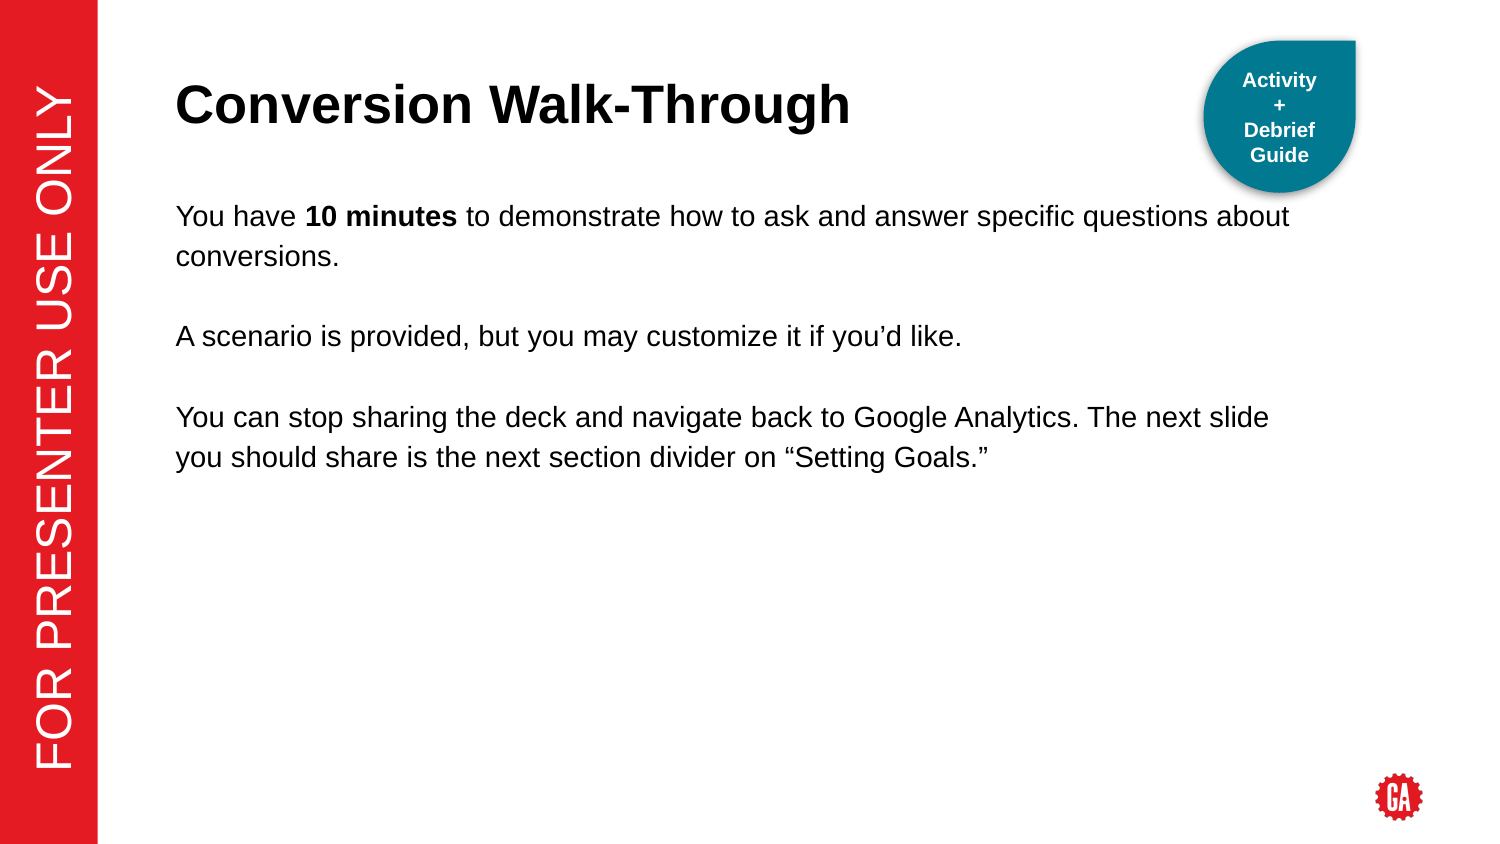

Activity + Debrief Guide
# Conversion Walk-Through
You have 10 minutes to demonstrate how to ask and answer specific questions about conversions.

A scenario is provided, but you may customize it if you’d like.

You can stop sharing the deck and navigate back to Google Analytics. The next slide you should share is the next section divider on “Setting Goals.”